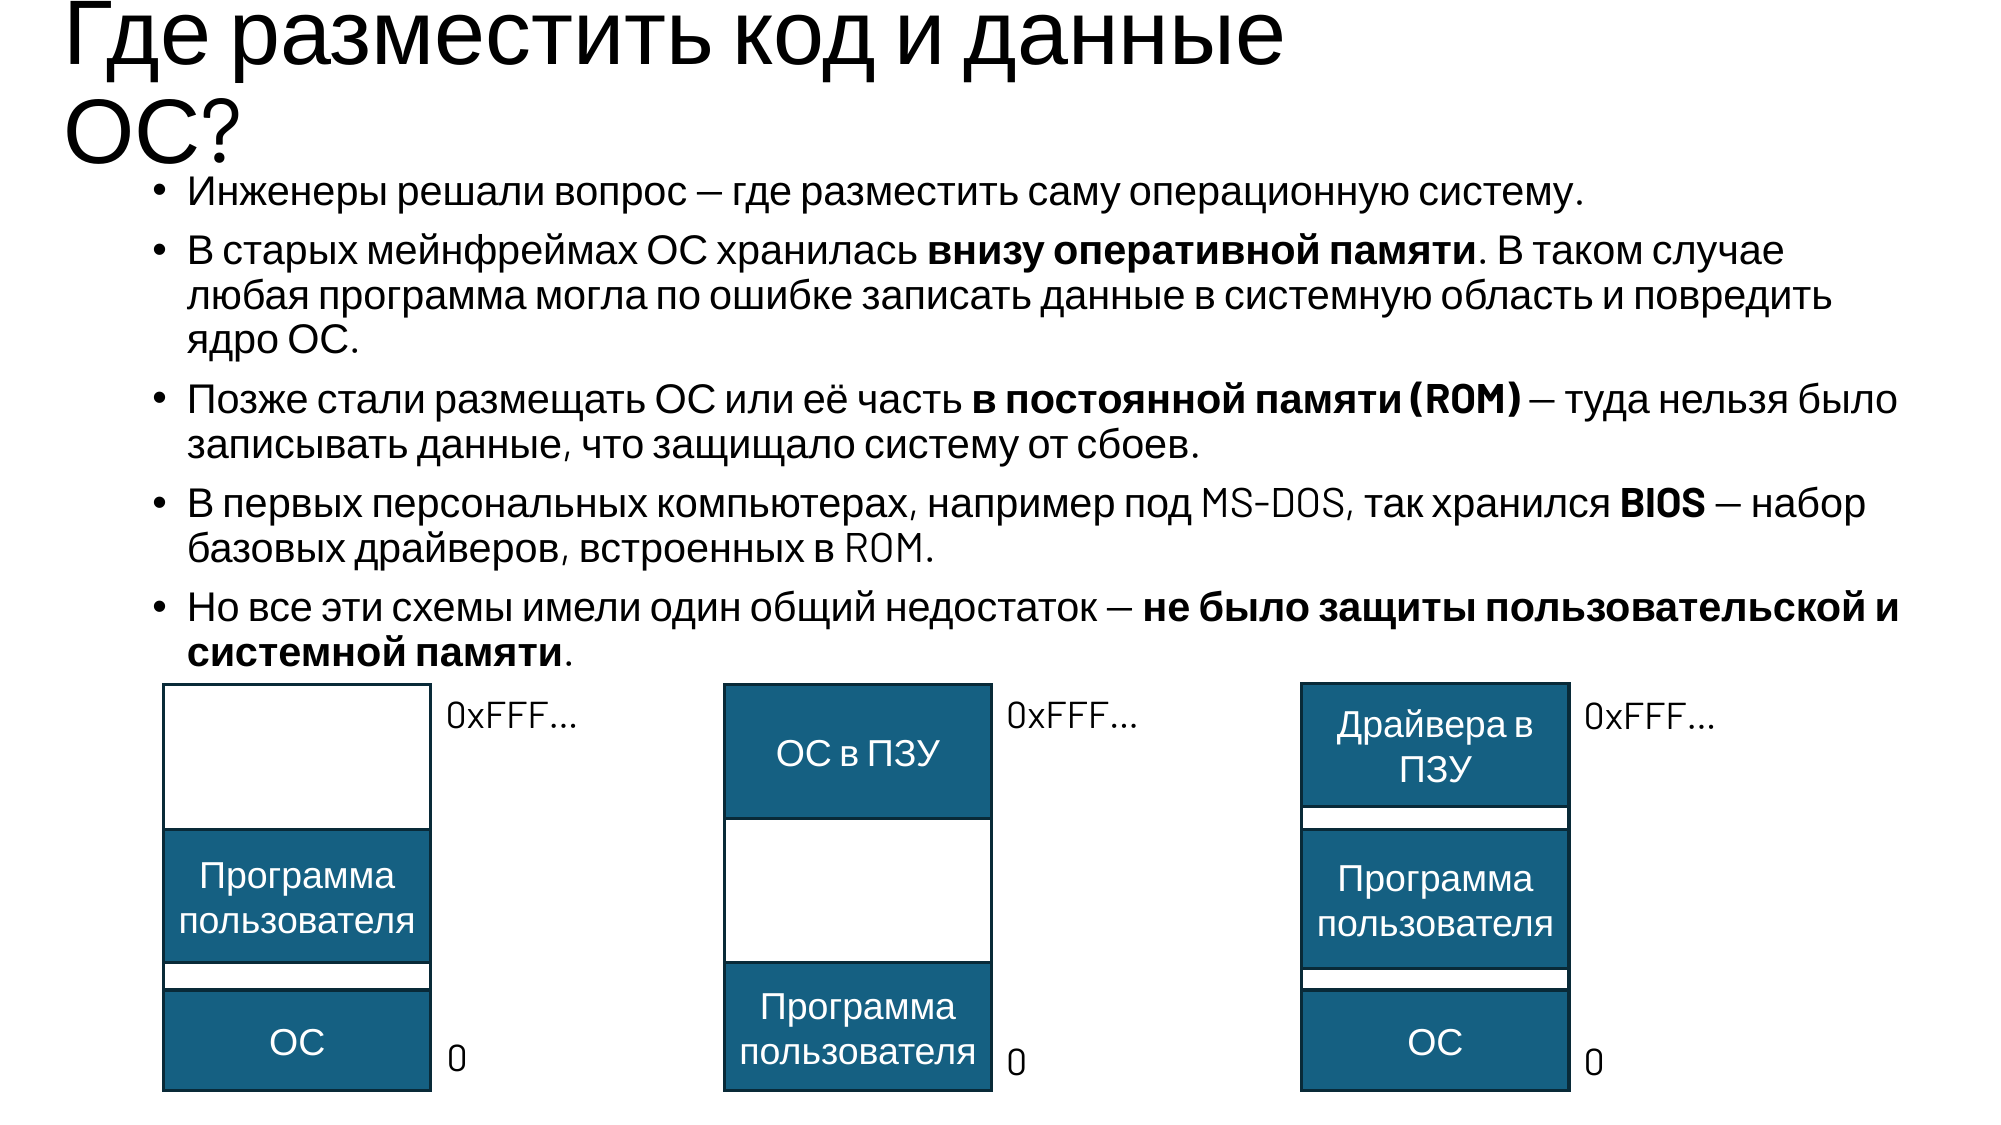

# Где разместить код и данные ОС?
Инженеры решали вопрос — где разместить саму операционную систему.
В старых мейнфреймах ОС хранилась внизу оперативной памяти. В таком случае любая программа могла по ошибке записать данные в системную область и повредить ядро ОС.
Позже стали размещать ОС или её часть в постоянной памяти (ROM) — туда нельзя было записывать данные, что защищало систему от сбоев.
В первых персональных компьютерах, например под MS-DOS, так хранился BIOS — набор базовых драйверов, встроенных в ROM.
Но все эти схемы имели один общий недостаток — не было защиты пользовательской и системной памяти.
0xFFF…
0xFFF…
Драйвера в ПЗУ

ОС в ПЗУ

0xFFF…
Программа пользователя
Программа пользователя
Программа пользователя
ОС
ОС
0
0
0